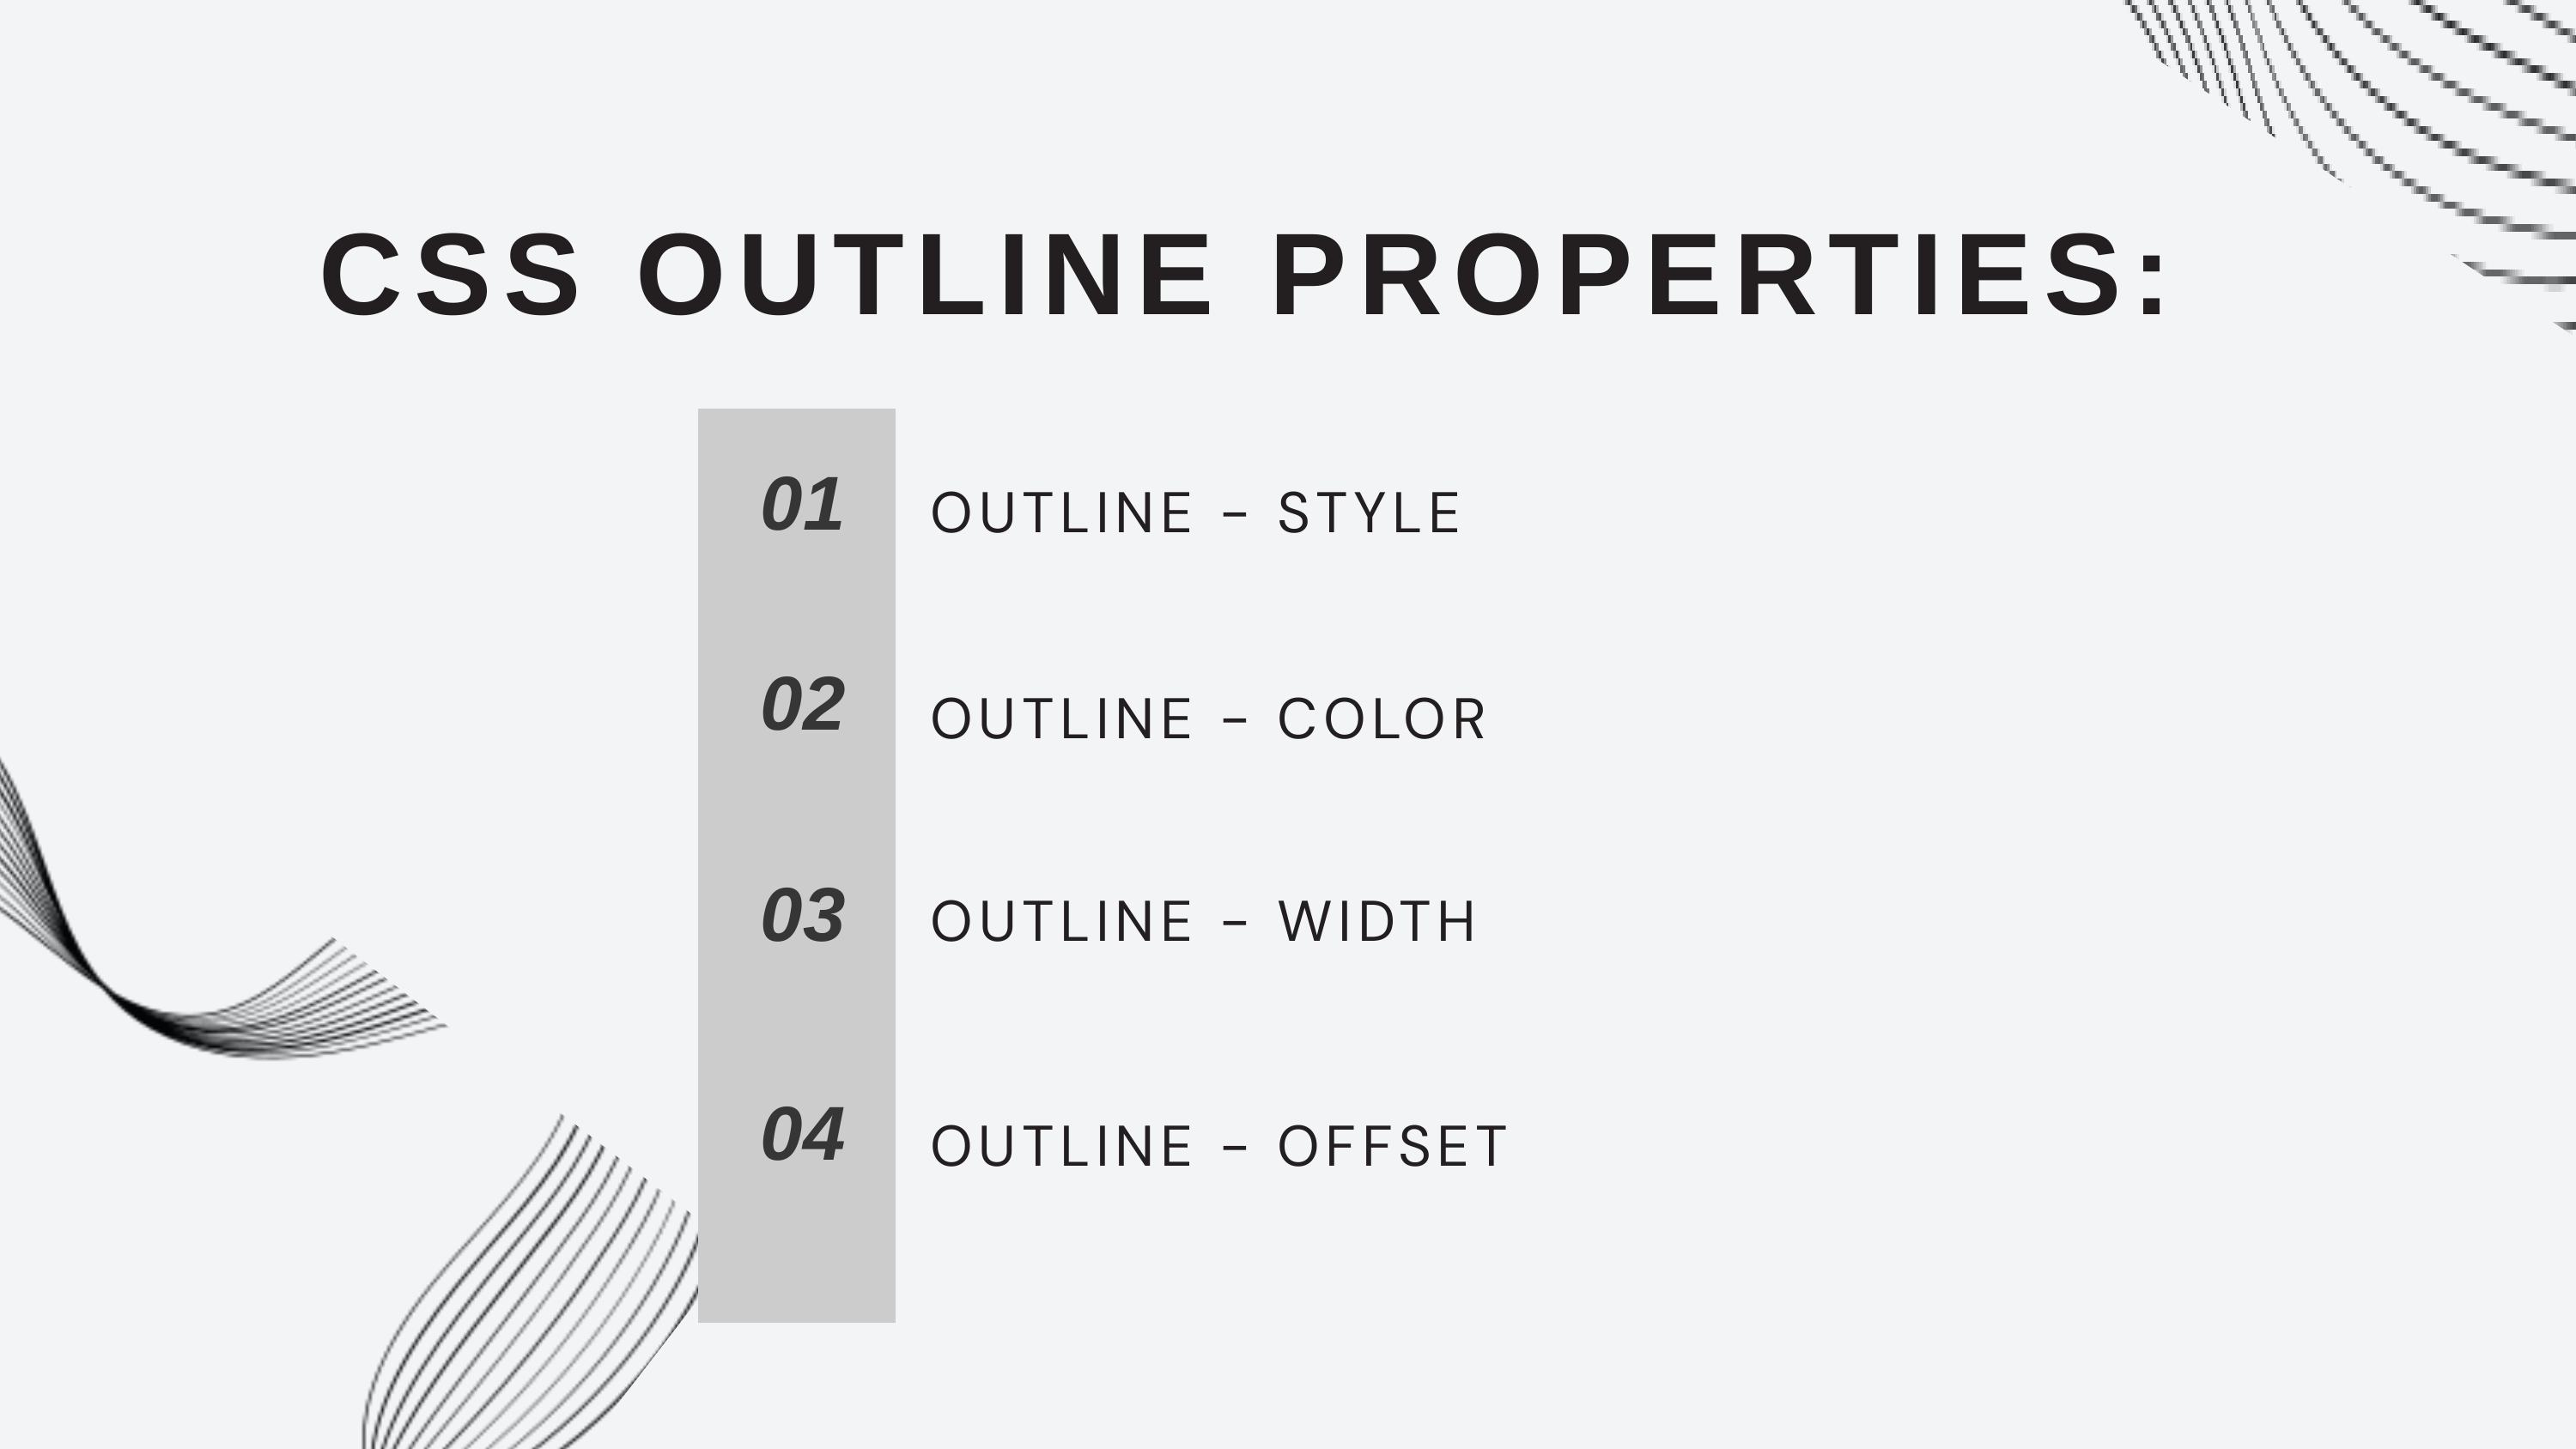

CSS OUTLINE PROPERTIES:

01
OUTLINE - STYLE
02
OUTLINE - COLOR

03
OUTLINE - WIDTH
04
OUTLINE - OFFSET